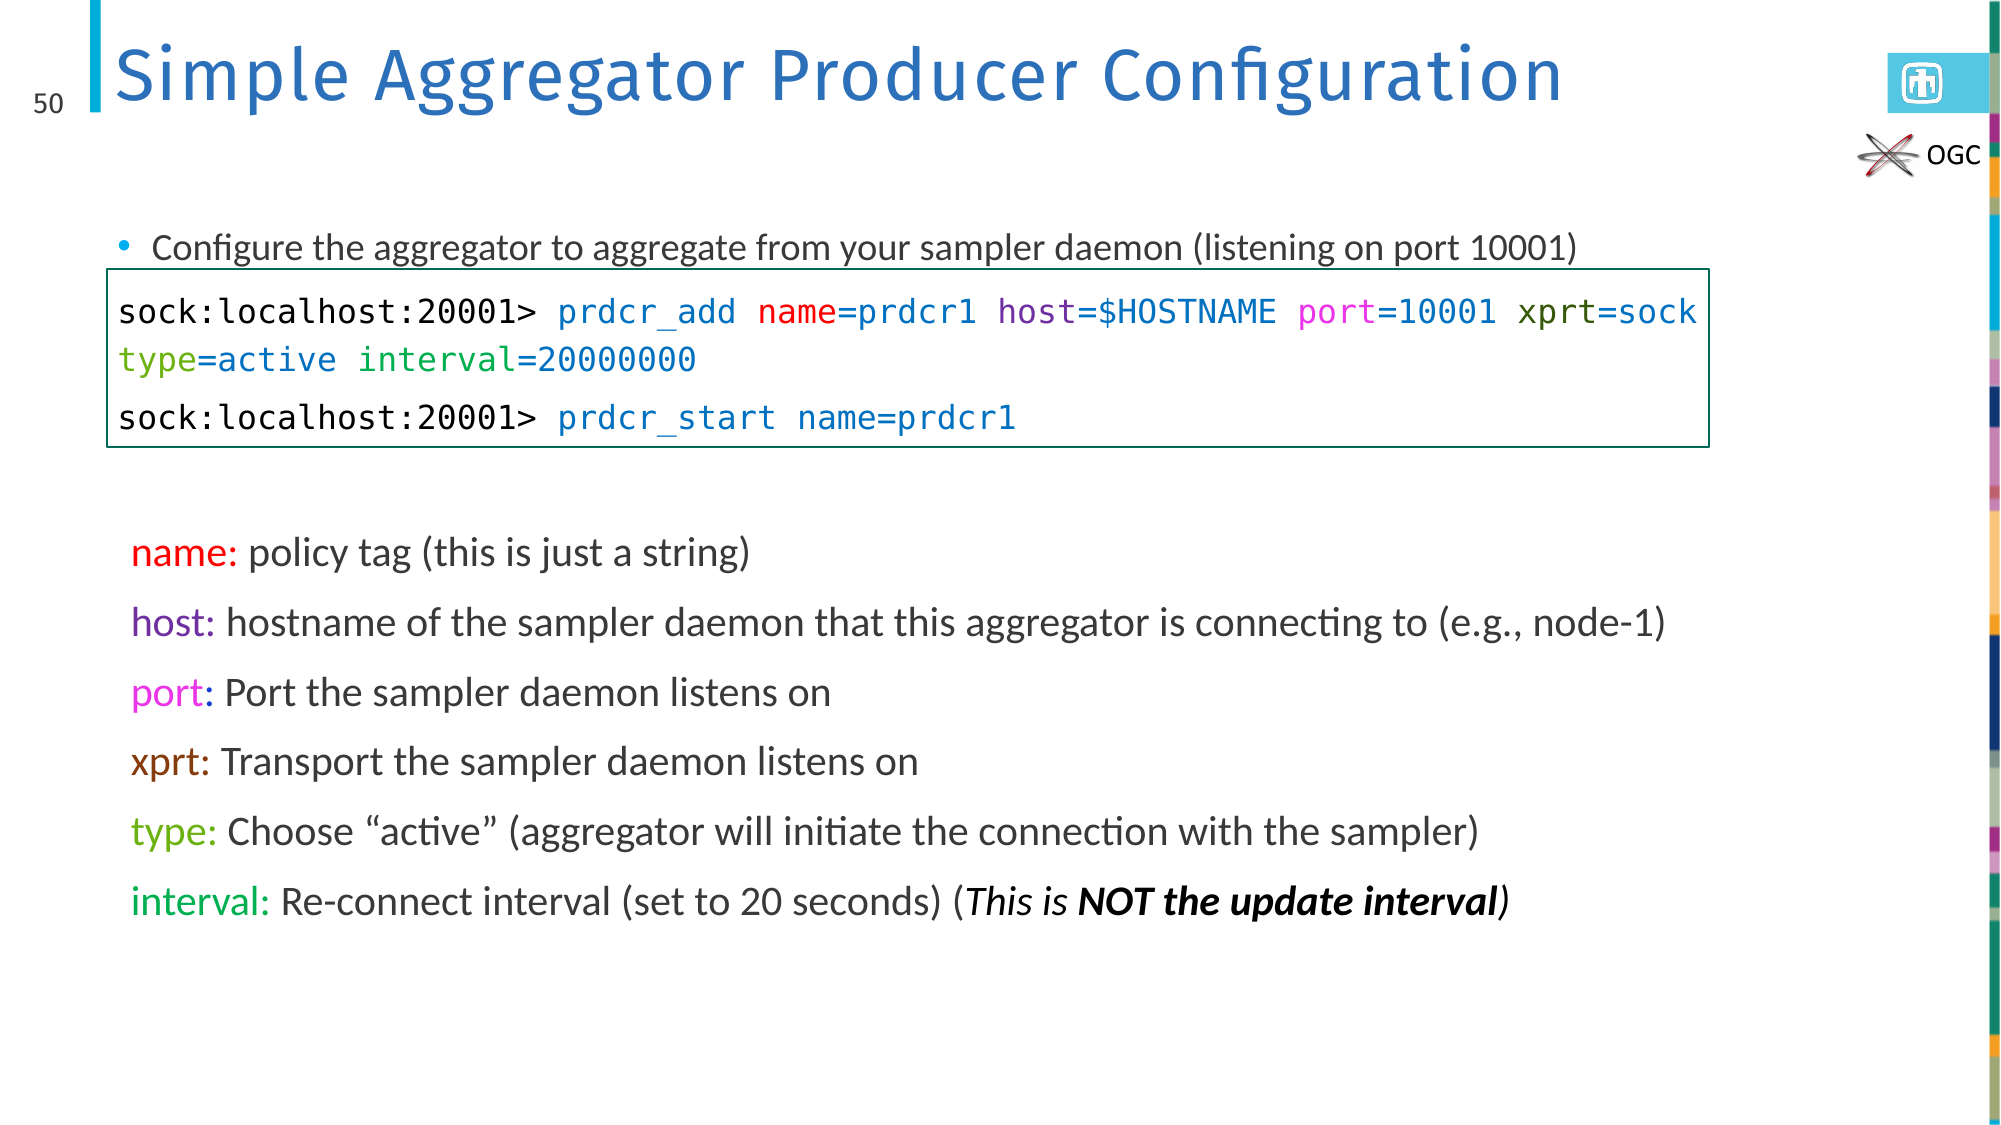

# Simple Aggregator Producer Configuration
50
Configure the aggregator to aggregate from your sampler daemon (listening on port 10001)
sock:localhost:20001> prdcr_add name=prdcr1 host=$HOSTNAME port=10001 xprt=sock type=active interval=20000000
sock:localhost:20001> prdcr_start name=prdcr1

name: policy tag (this is just a string)
host: hostname of the sampler daemon that this aggregator is connecting to (e.g., node-1)
port: Port the sampler daemon listens on
xprt: Transport the sampler daemon listens on
type: Choose “active” (aggregator will initiate the connection with the sampler)
interval: Re-connect interval (set to 20 seconds) (This is NOT the update interval)